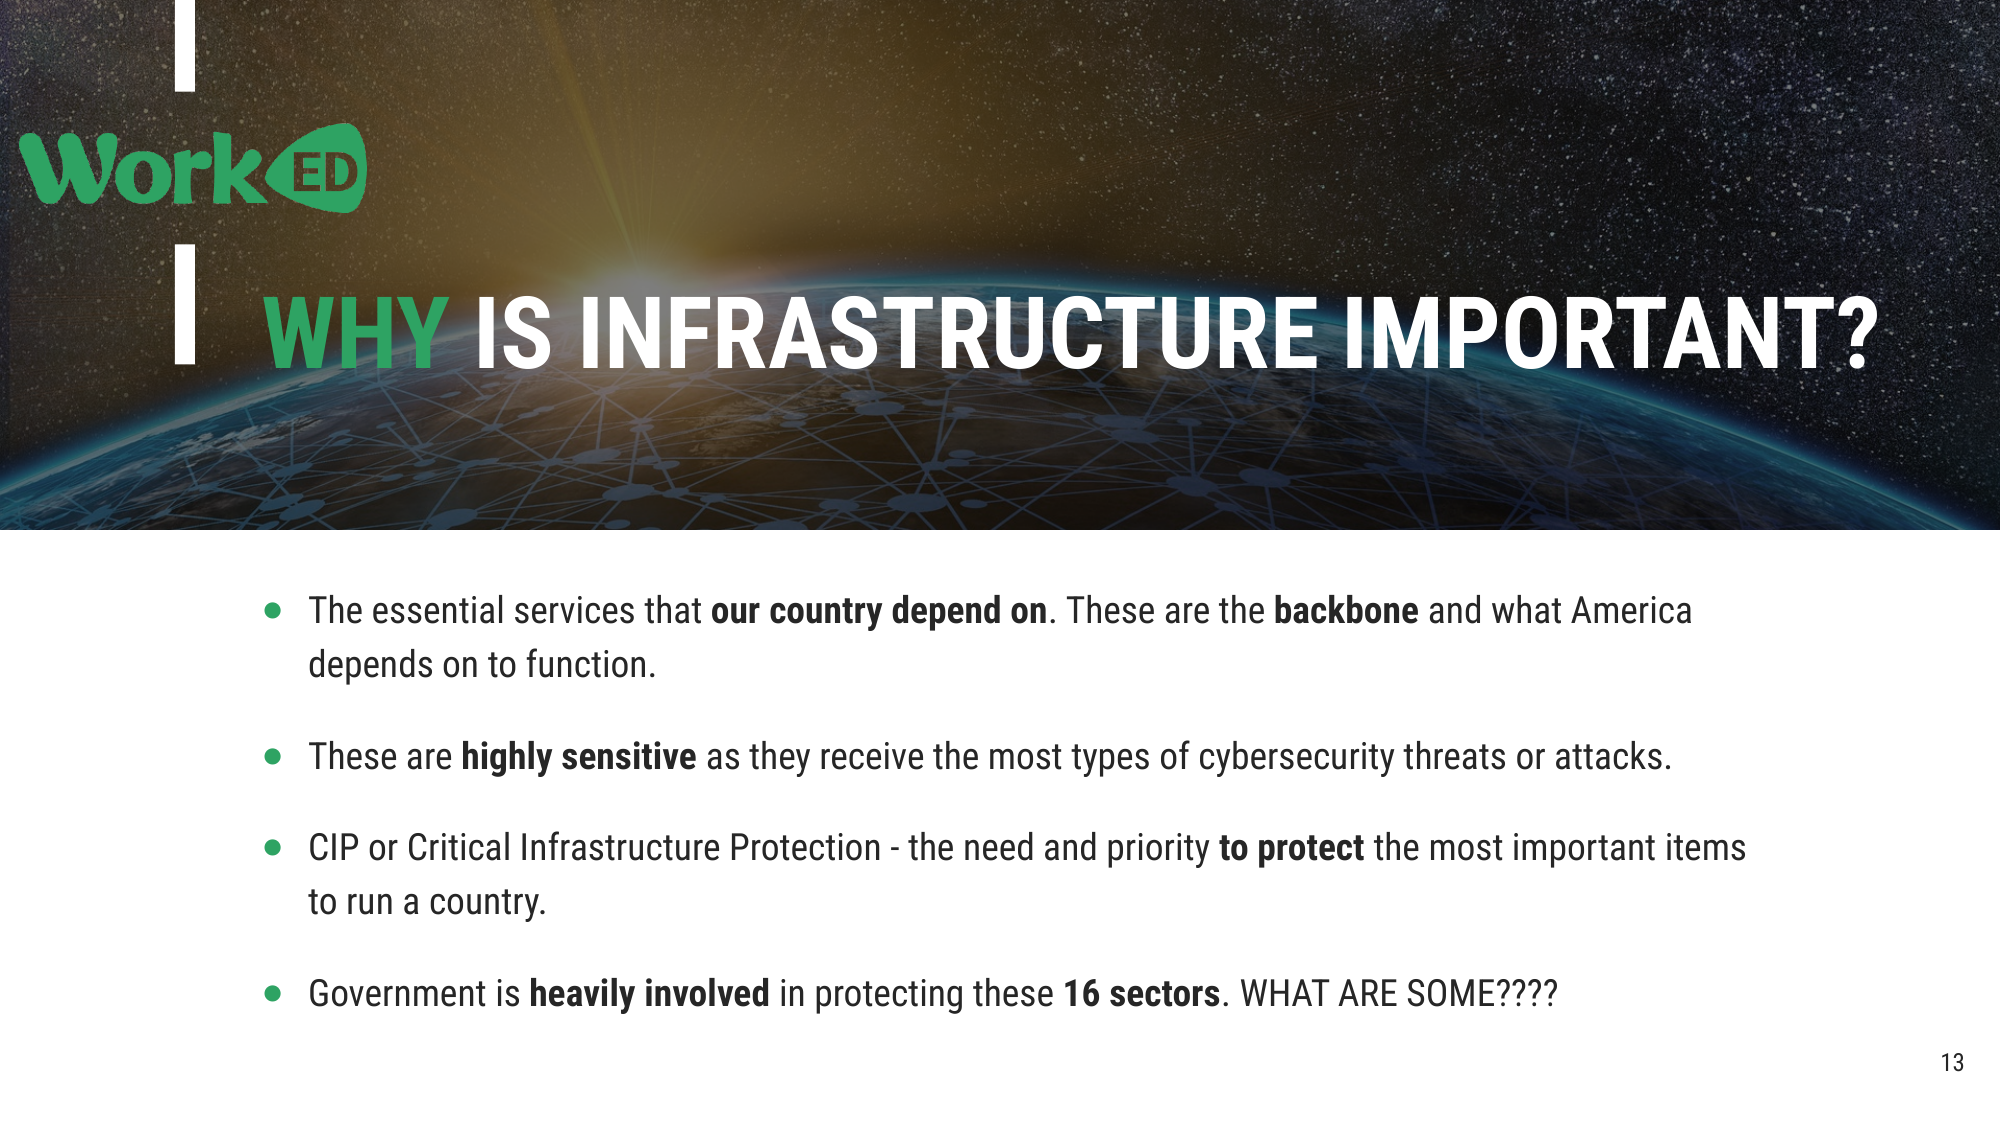

# WHY IS INFRASTRUCTURE IMPORTANT?

The essential services that our country depend on. These are the backbone and what America depends on to function.
These are highly sensitive as they receive the most types of cybersecurity threats or attacks.
CIP or Critical Infrastructure Protection - the need and priority to protect the most important items to run a country.
Government is heavily involved in protecting these 16 sectors. WHAT ARE SOME????
13